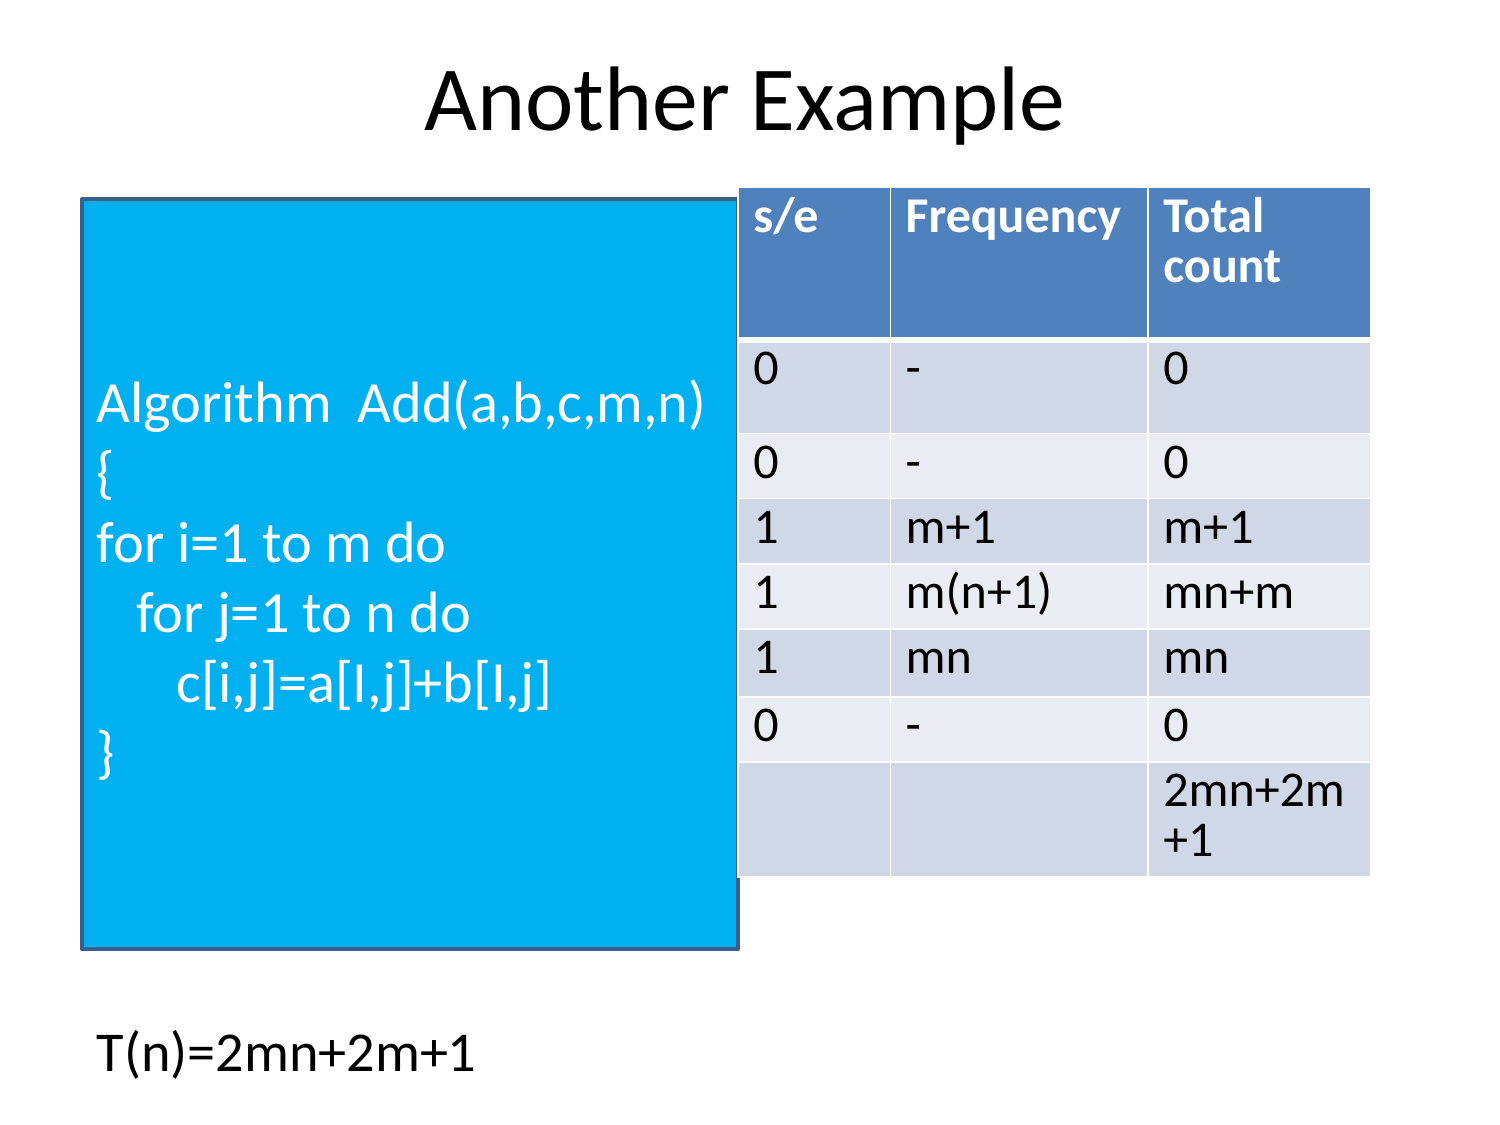

# Another Example
| s/e | Frequency | Total count |
| --- | --- | --- |
| 0 | - | 0 |
| 0 | - | 0 |
| 1 | m+1 | m+1 |
| 1 | m(n+1) | mn+m |
| 1 | mn | mn |
| 0 | - | 0 |
|  |  | 2mn+2m+1 |
Algorithm  Add(a,b,c,m,n)
{
for i=1 to m do
   for j=1 to n do
      c[i,j]=a[I,j]+b[I,j]
}

T(n)=2mn+2m+1